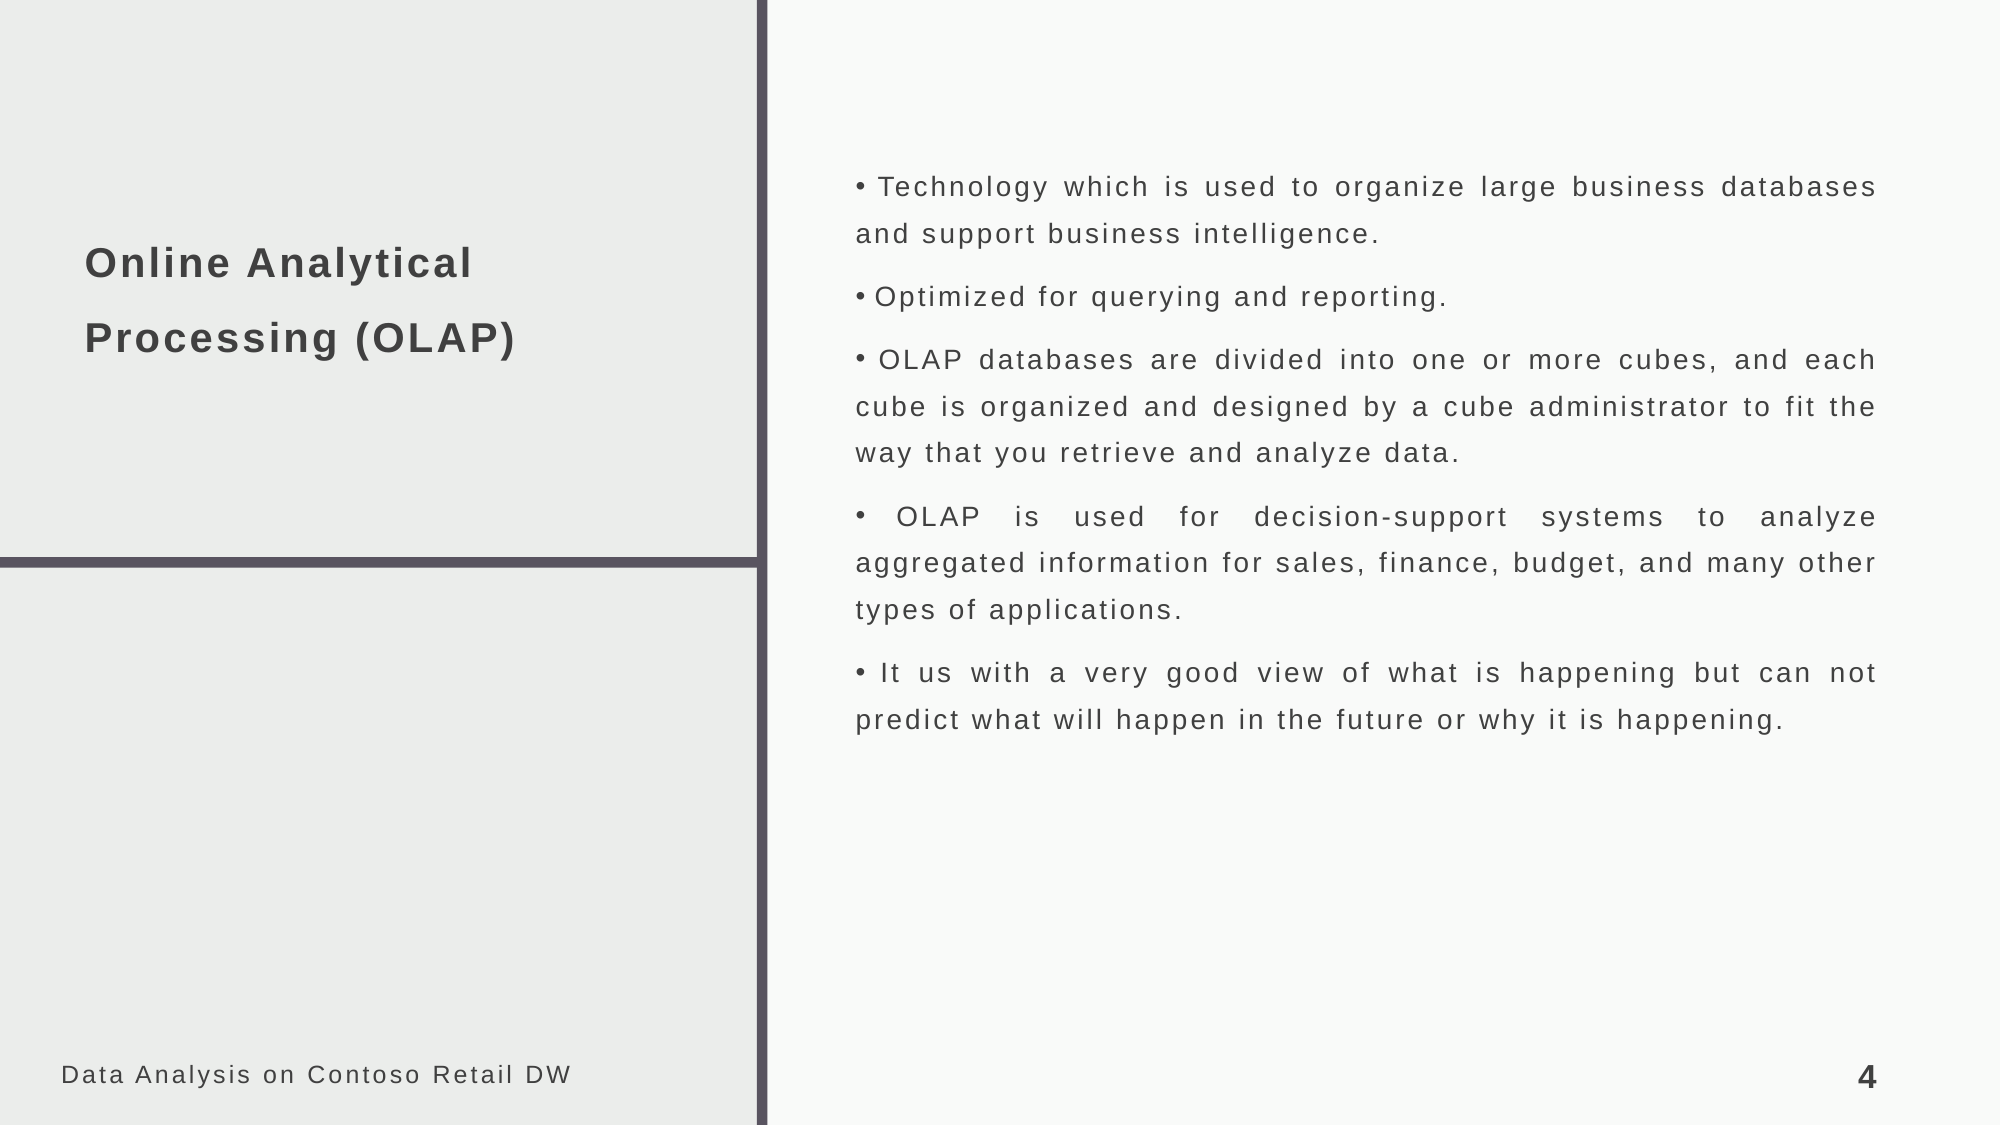

# Online Analytical Processing (OLAP)
 Technology which is used to organize large business databases and support business intelligence.
 Optimized for querying and reporting.
 OLAP databases are divided into one or more cubes, and each cube is organized and designed by a cube administrator to fit the way that you retrieve and analyze data.
 OLAP is used for decision-support systems to analyze aggregated information for sales, finance, budget, and many other types of applications.
 It us with a very good view of what is happening but can not predict what will happen in the future or why it is happening.

Data Analysis on Contoso Retail DW
4